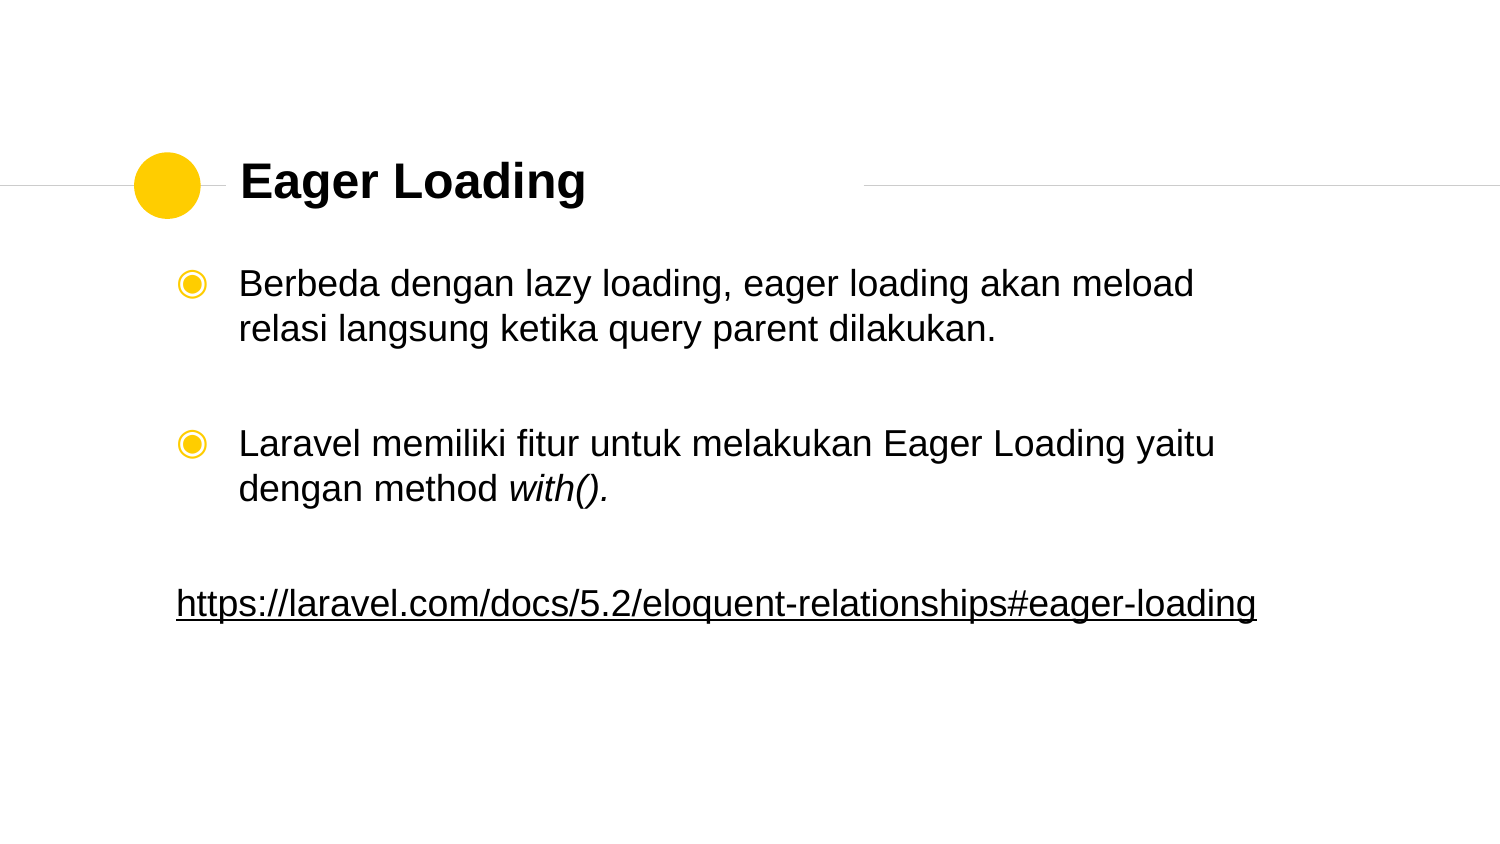

# Eager Loading
Berbeda dengan lazy loading, eager loading akan meload relasi langsung ketika query parent dilakukan.

Laravel memiliki fitur untuk melakukan Eager Loading yaitu dengan method with().

https://laravel.com/docs/5.2/eloquent-relationships#eager-loading